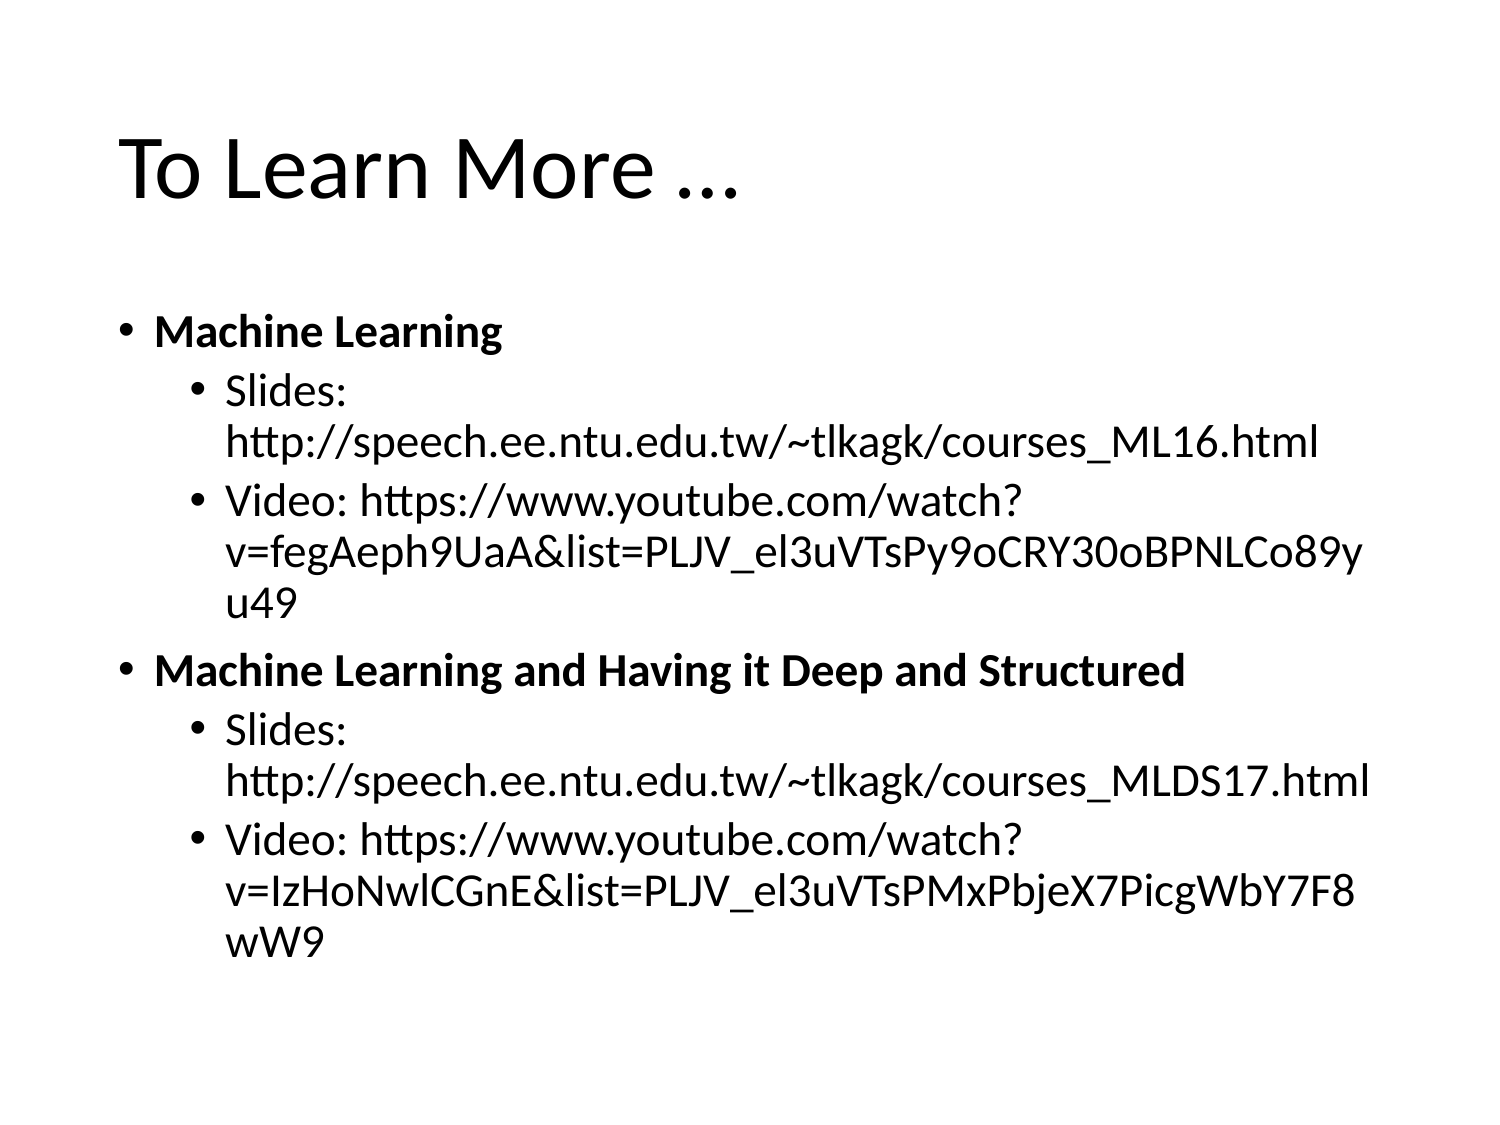

# To Learn More …
Machine Learning
Slides: http://speech.ee.ntu.edu.tw/~tlkagk/courses_ML16.html
Video: https://www.youtube.com/watch?v=fegAeph9UaA&list=PLJV_el3uVTsPy9oCRY30oBPNLCo89yu49
Machine Learning and Having it Deep and Structured
Slides: http://speech.ee.ntu.edu.tw/~tlkagk/courses_MLDS17.html
Video: https://www.youtube.com/watch?v=IzHoNwlCGnE&list=PLJV_el3uVTsPMxPbjeX7PicgWbY7F8wW9